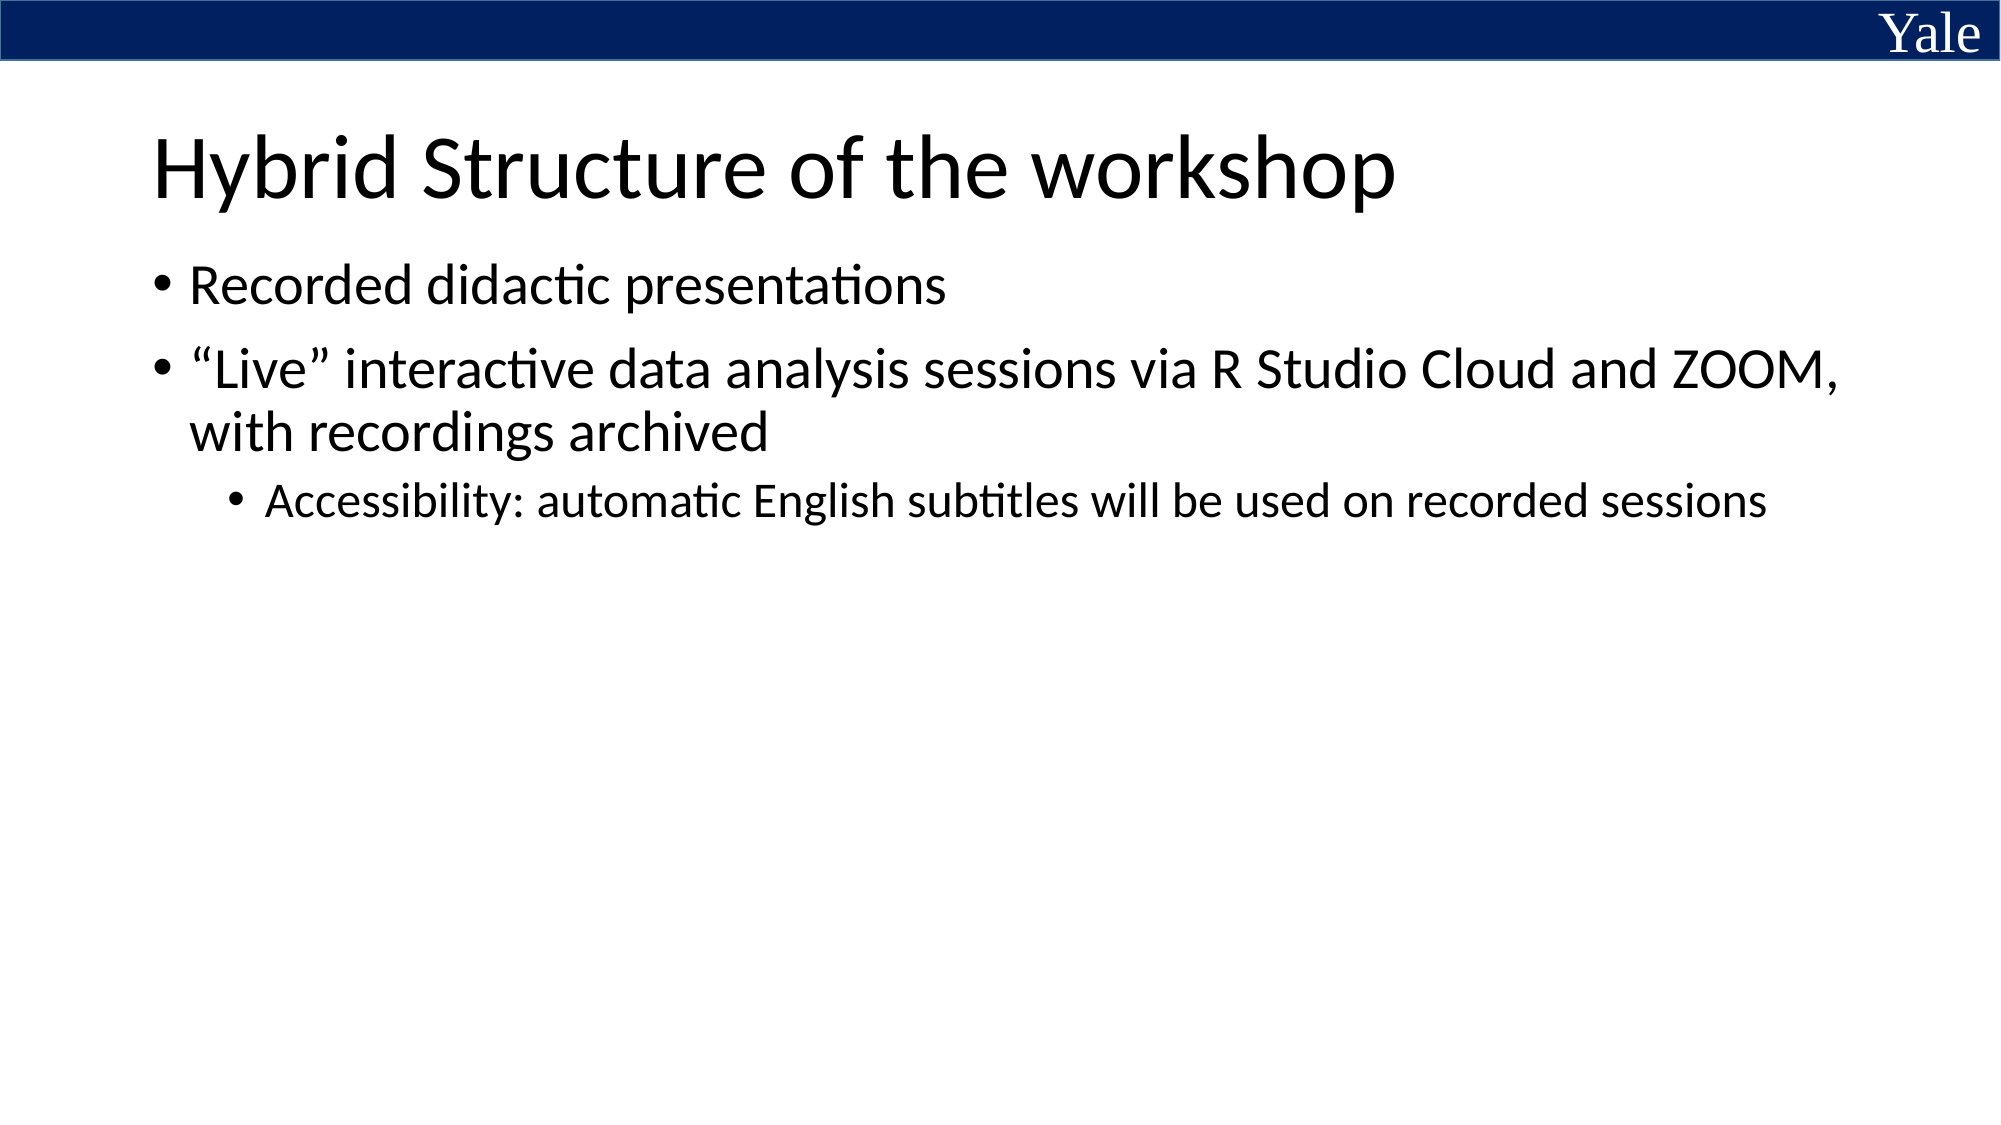

# Hybrid Structure of the workshop
Recorded didactic presentations
“Live” interactive data analysis sessions via R Studio Cloud and ZOOM, with recordings archived
Accessibility: automatic English subtitles will be used on recorded sessions